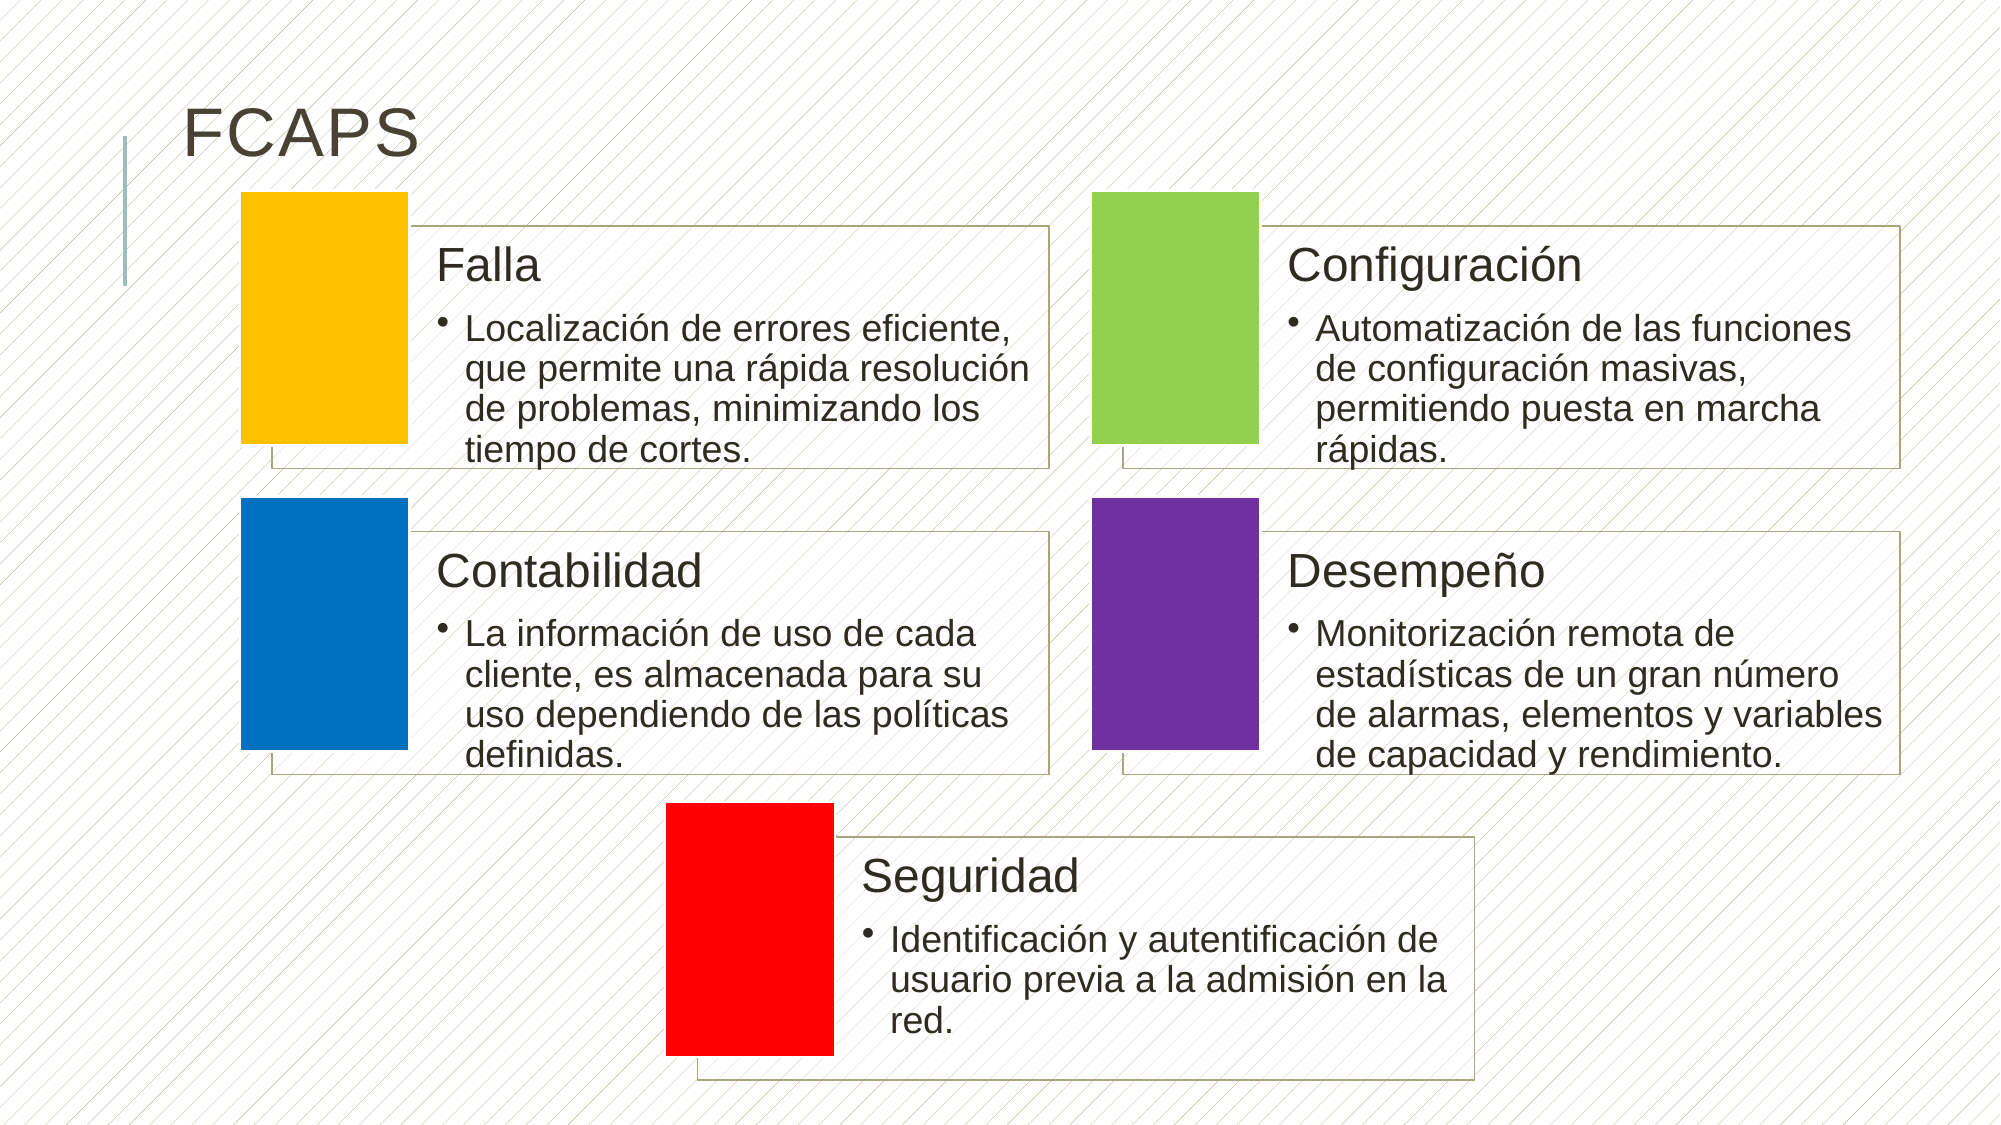

# FCAPS
Falla
Localización de errores eficiente, que permite una rápida resolución de problemas, minimizando los tiempo de cortes.
Configuración
Automatización de las funciones de configuración masivas, permitiendo puesta en marcha rápidas.
Contabilidad
La información de uso de cada cliente, es almacenada para su uso dependiendo de las políticas definidas.
Desempeño
Monitorización remota de estadísticas de un gran número de alarmas, elementos y variables de capacidad y rendimiento.
Seguridad
Identificación y autentificación de usuario previa a la admisión en la red.